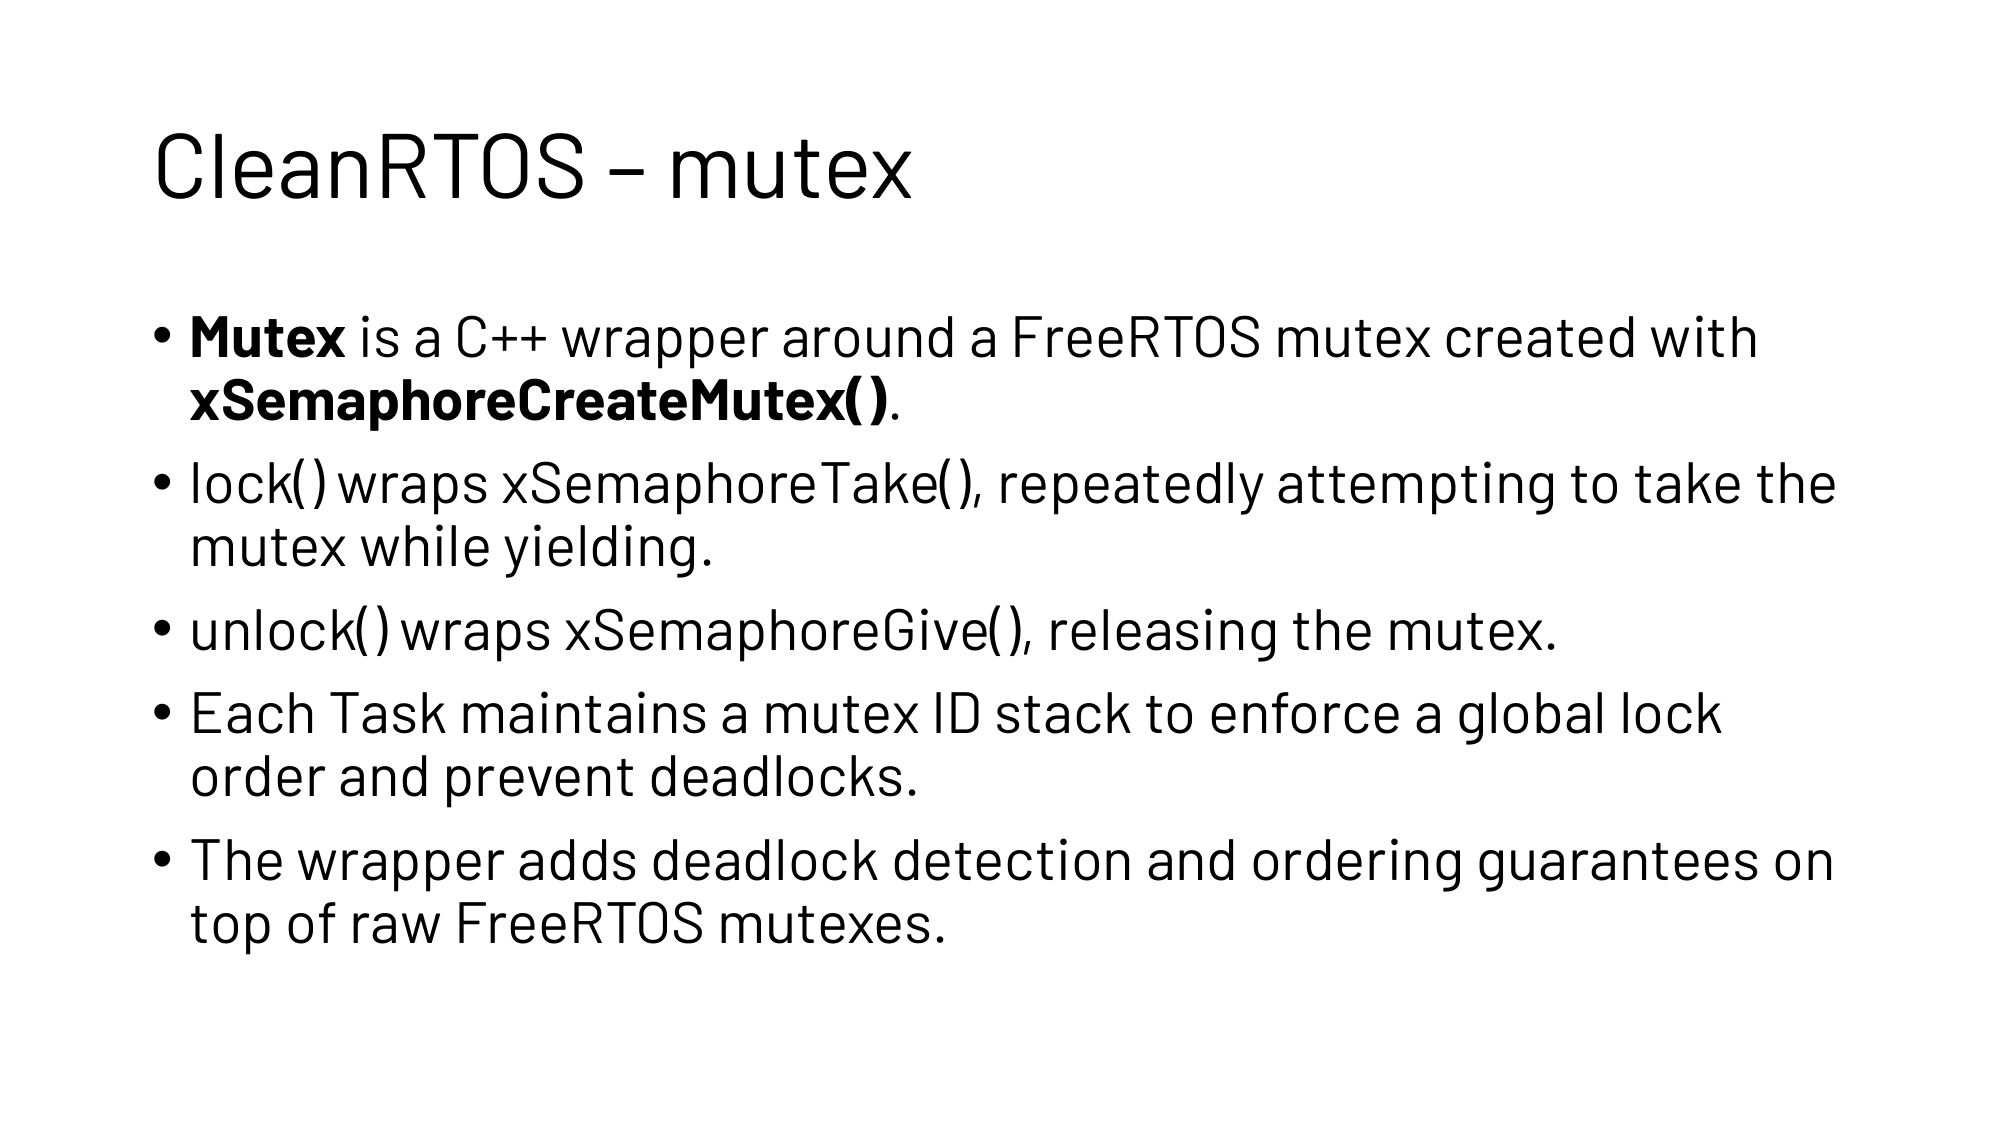

# CleanRTOS – mutex
Mutex is a C++ wrapper around a FreeRTOS mutex created with xSemaphoreCreateMutex().
lock() wraps xSemaphoreTake(), repeatedly attempting to take the mutex while yielding.
unlock() wraps xSemaphoreGive(), releasing the mutex.
Each Task maintains a mutex ID stack to enforce a global lock order and prevent deadlocks.
The wrapper adds deadlock detection and ordering guarantees on top of raw FreeRTOS mutexes.